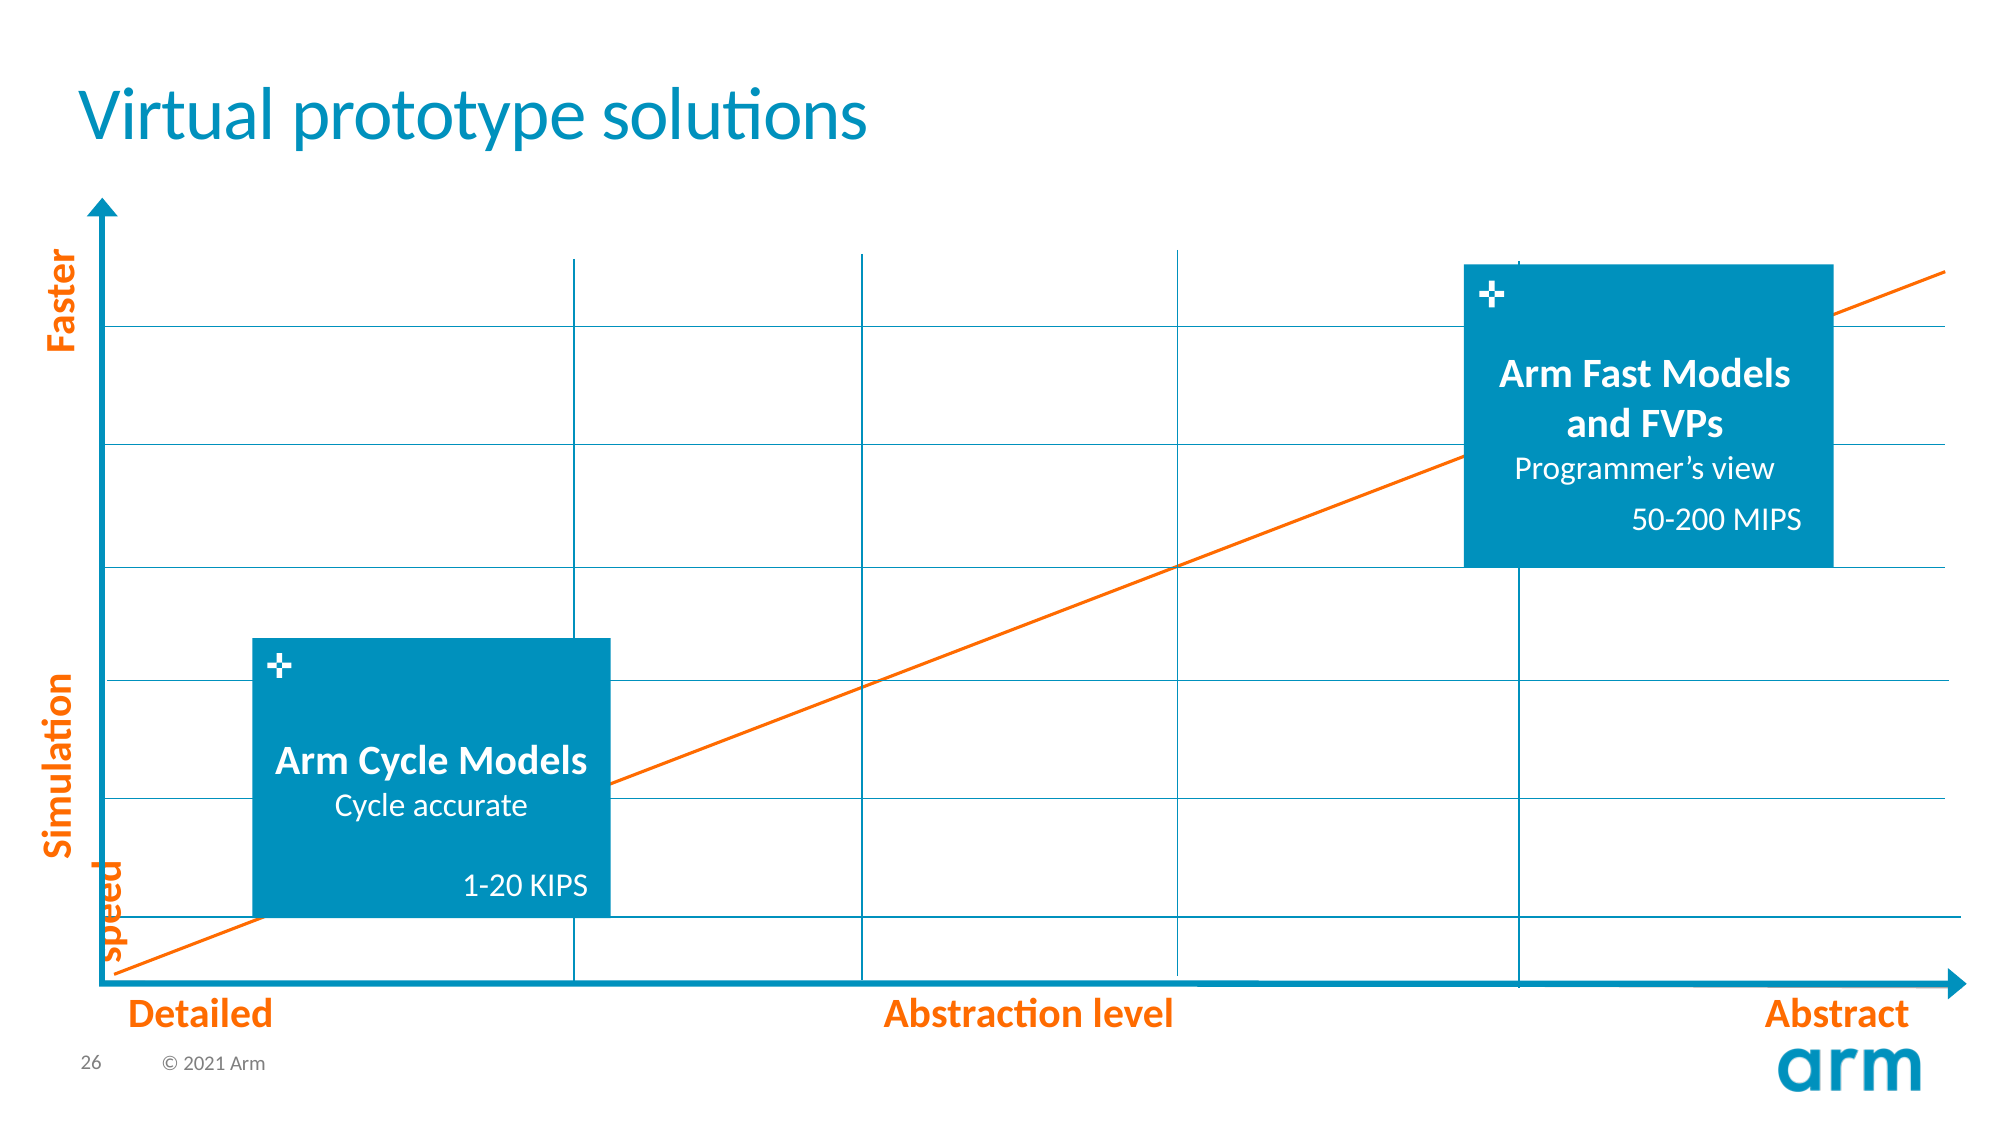

# Virtual prototype solutions
 Faster

Arm Fast Models and FVPs
Programmer’s view

50-200 MIPS

Arm Cycle Models
Cycle accurate

1-20 KIPS
	           Simulation speed
Detailed	Abstraction level	Abstract